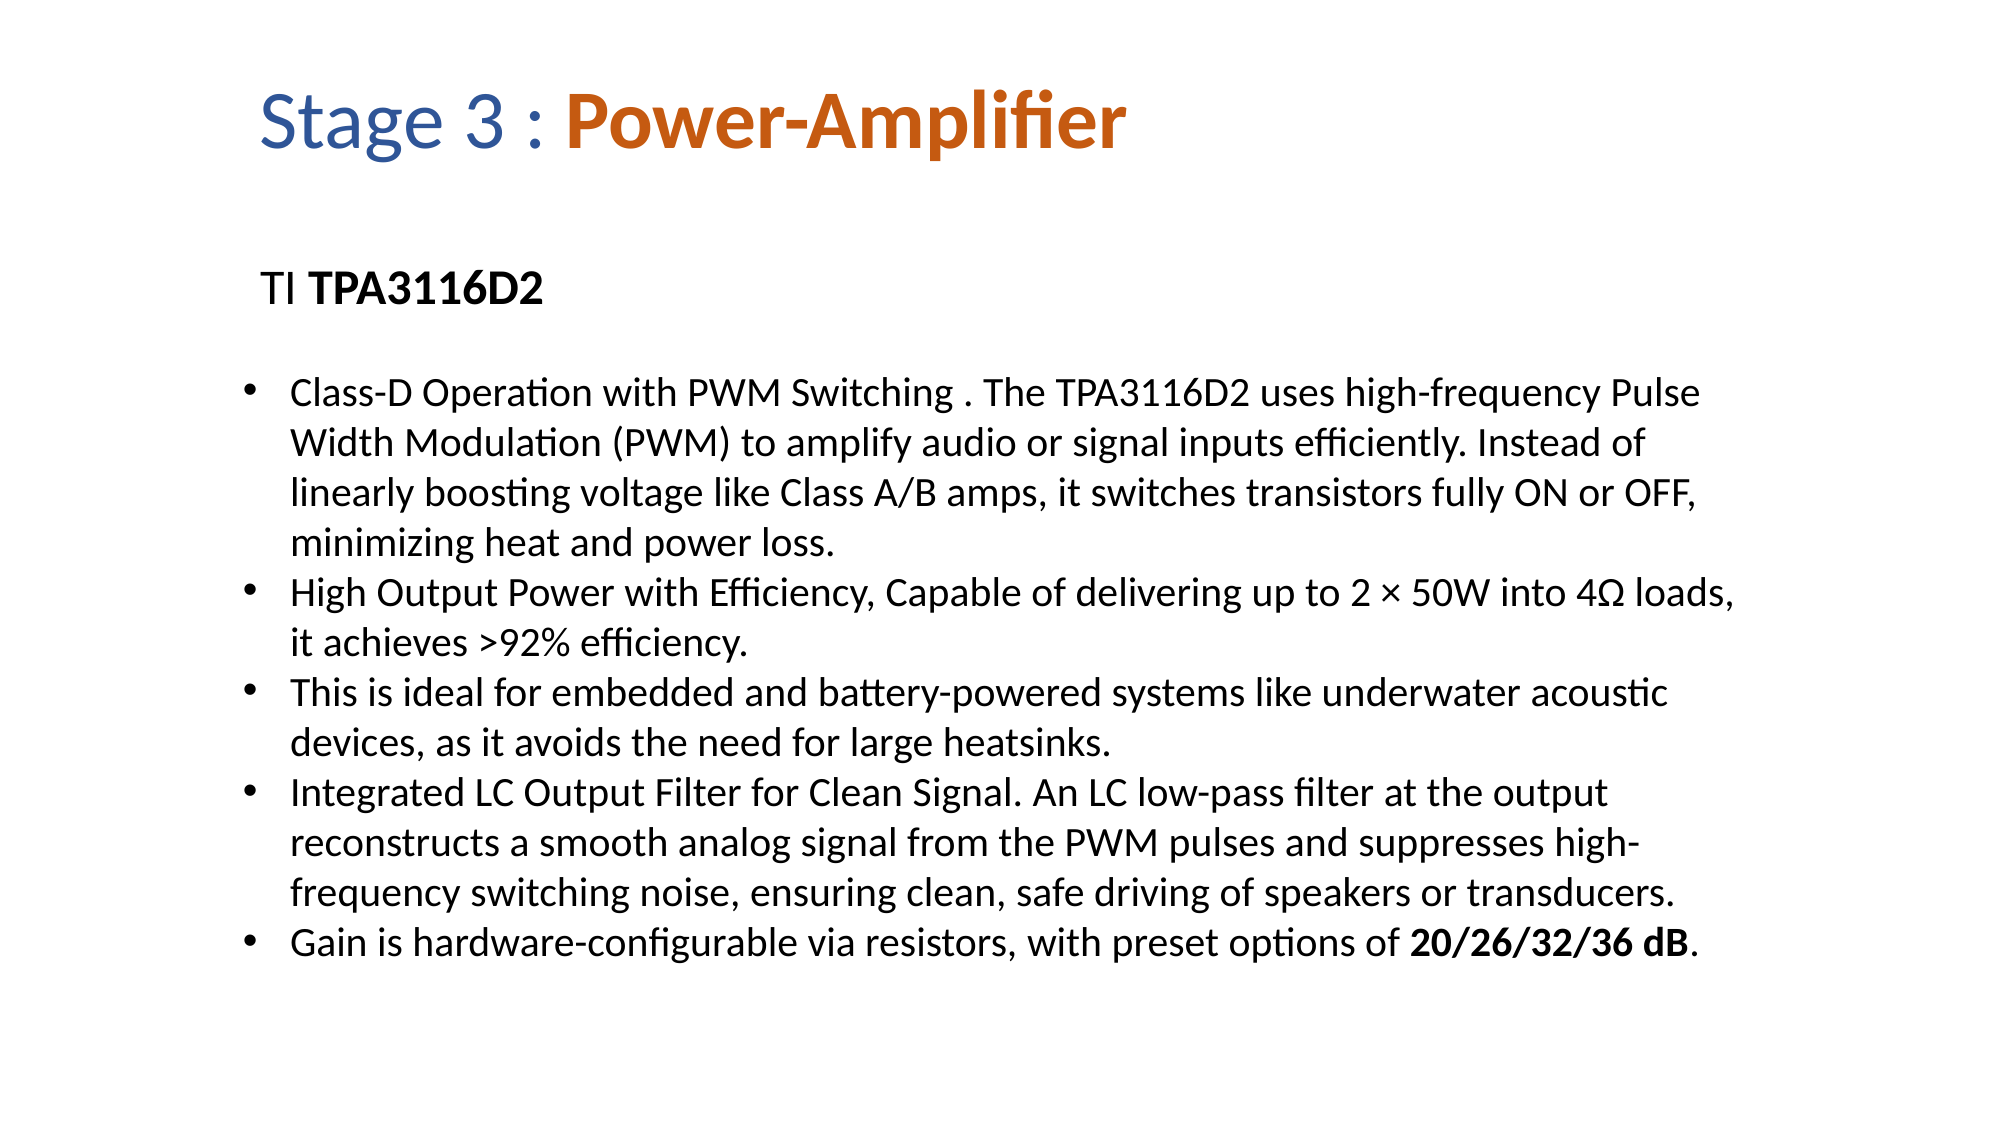

Stage 3 : Power-Amplifier

  TI TPA3116D2

Class-D Operation with PWM Switching . The TPA3116D2 uses high-frequency Pulse Width Modulation (PWM) to amplify audio or signal inputs efficiently. Instead of linearly boosting voltage like Class A/B amps, it switches transistors fully ON or OFF, minimizing heat and power loss.
High Output Power with Efficiency, Capable of delivering up to 2 × 50W into 4Ω loads, it achieves >92% efficiency.
This is ideal for embedded and battery-powered systems like underwater acoustic devices, as it avoids the need for large heatsinks.
Integrated LC Output Filter for Clean Signal. An LC low-pass filter at the output reconstructs a smooth analog signal from the PWM pulses and suppresses high-frequency switching noise, ensuring clean, safe driving of speakers or transducers.
Gain is hardware-configurable via resistors, with preset options of 20/26/32/36 dB.